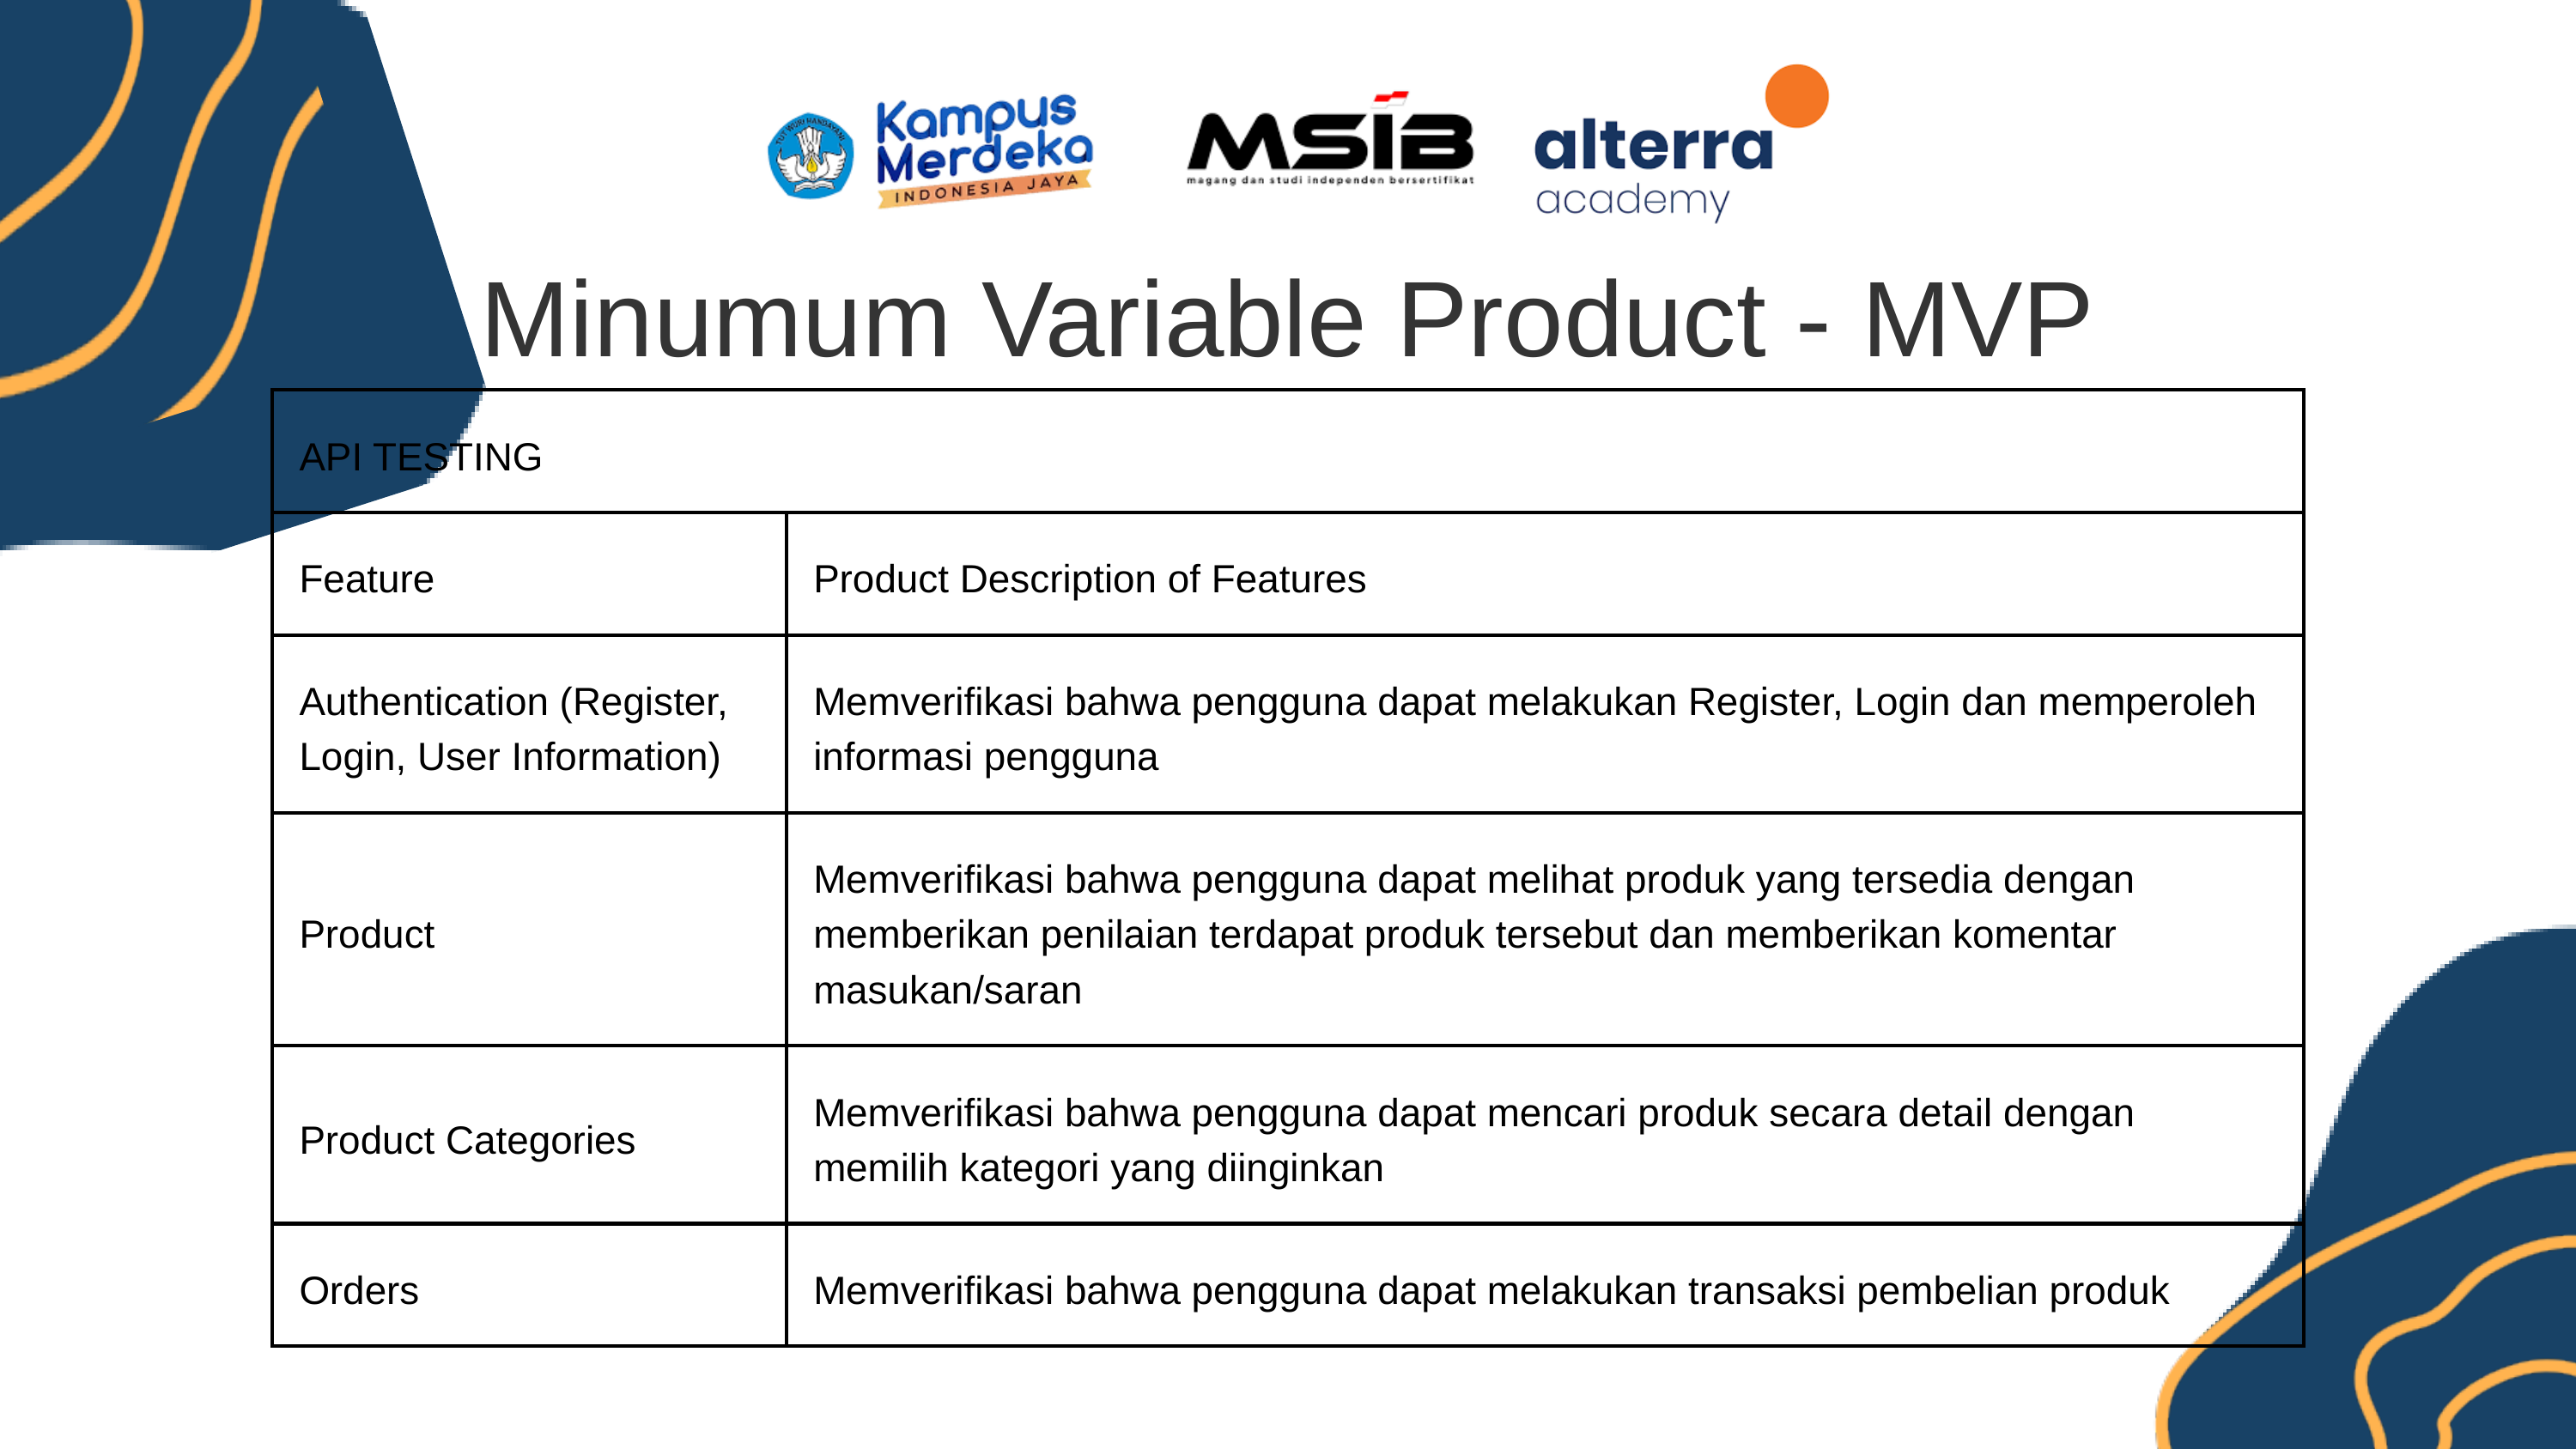

Minumum Variable Product - MVP
| API TESTING | API TESTING |
| --- | --- |
| Feature | Product Description of Features |
| Authentication (Register, Login, User Information) | Memverifikasi bahwa pengguna dapat melakukan Register, Login dan memperoleh informasi pengguna |
| Product | Memverifikasi bahwa pengguna dapat melihat produk yang tersedia dengan memberikan penilaian terdapat produk tersebut dan memberikan komentar masukan/saran |
| Product Categories | Memverifikasi bahwa pengguna dapat mencari produk secara detail dengan memilih kategori yang diinginkan |
| Orders | Memverifikasi bahwa pengguna dapat melakukan transaksi pembelian produk |